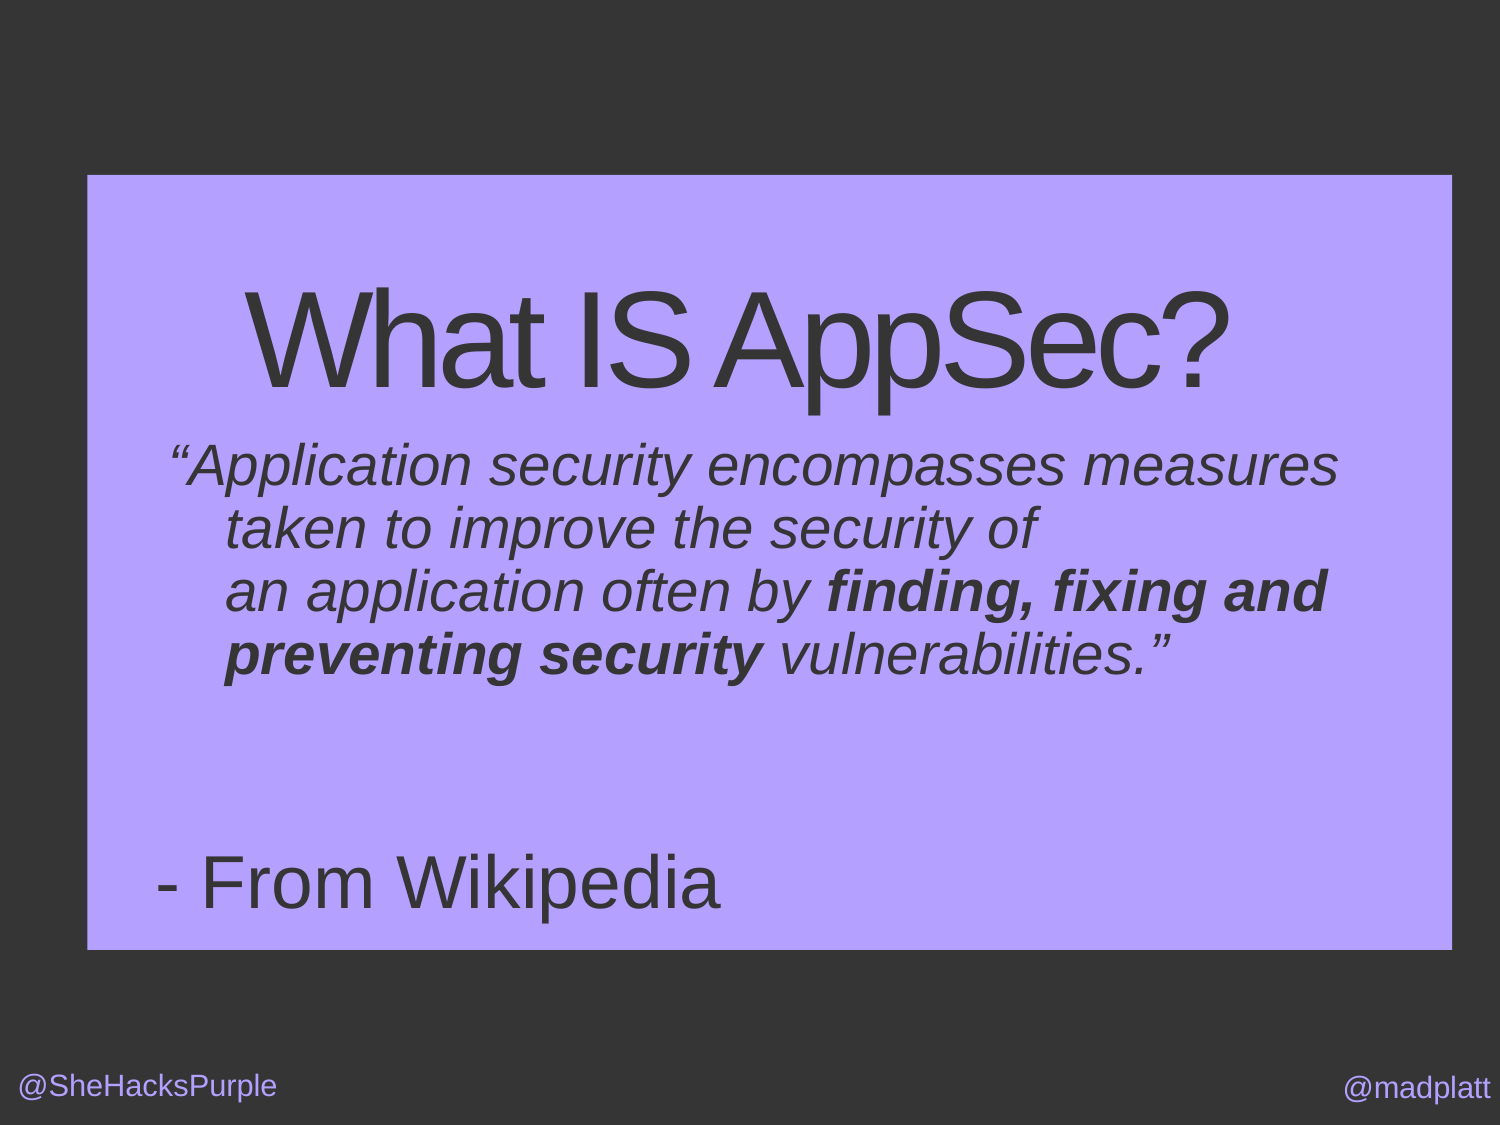

What IS AppSec?
“Application security encompasses measures taken to improve the security of an application often by finding, fixing and preventing security vulnerabilities.”
- From Wikipedia